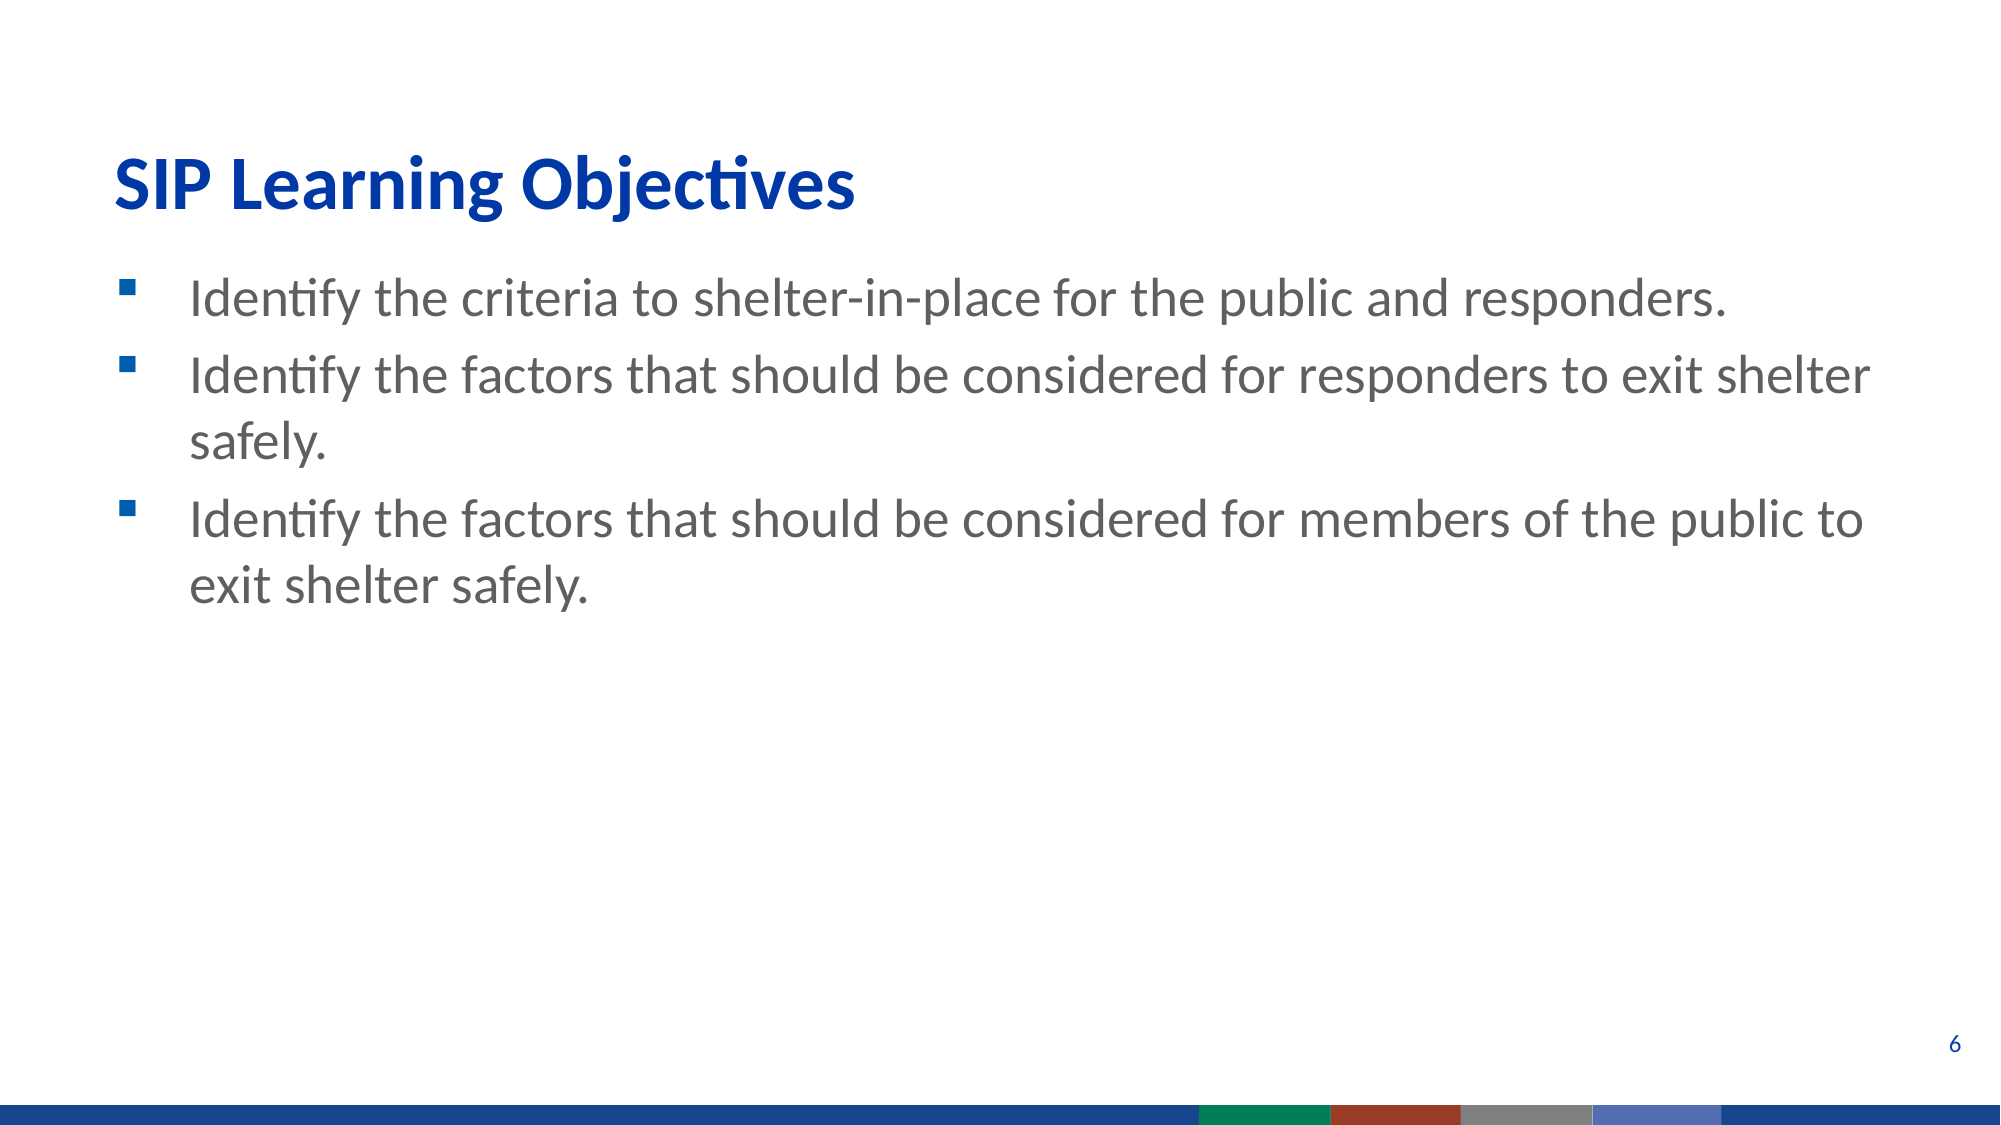

# SIP Learning Objectives
Identify the criteria to shelter-in-place for the public and responders.
Identify the factors that should be considered for responders to exit shelter safely.
Identify the factors that should be considered for members of the public to exit shelter safely.
6